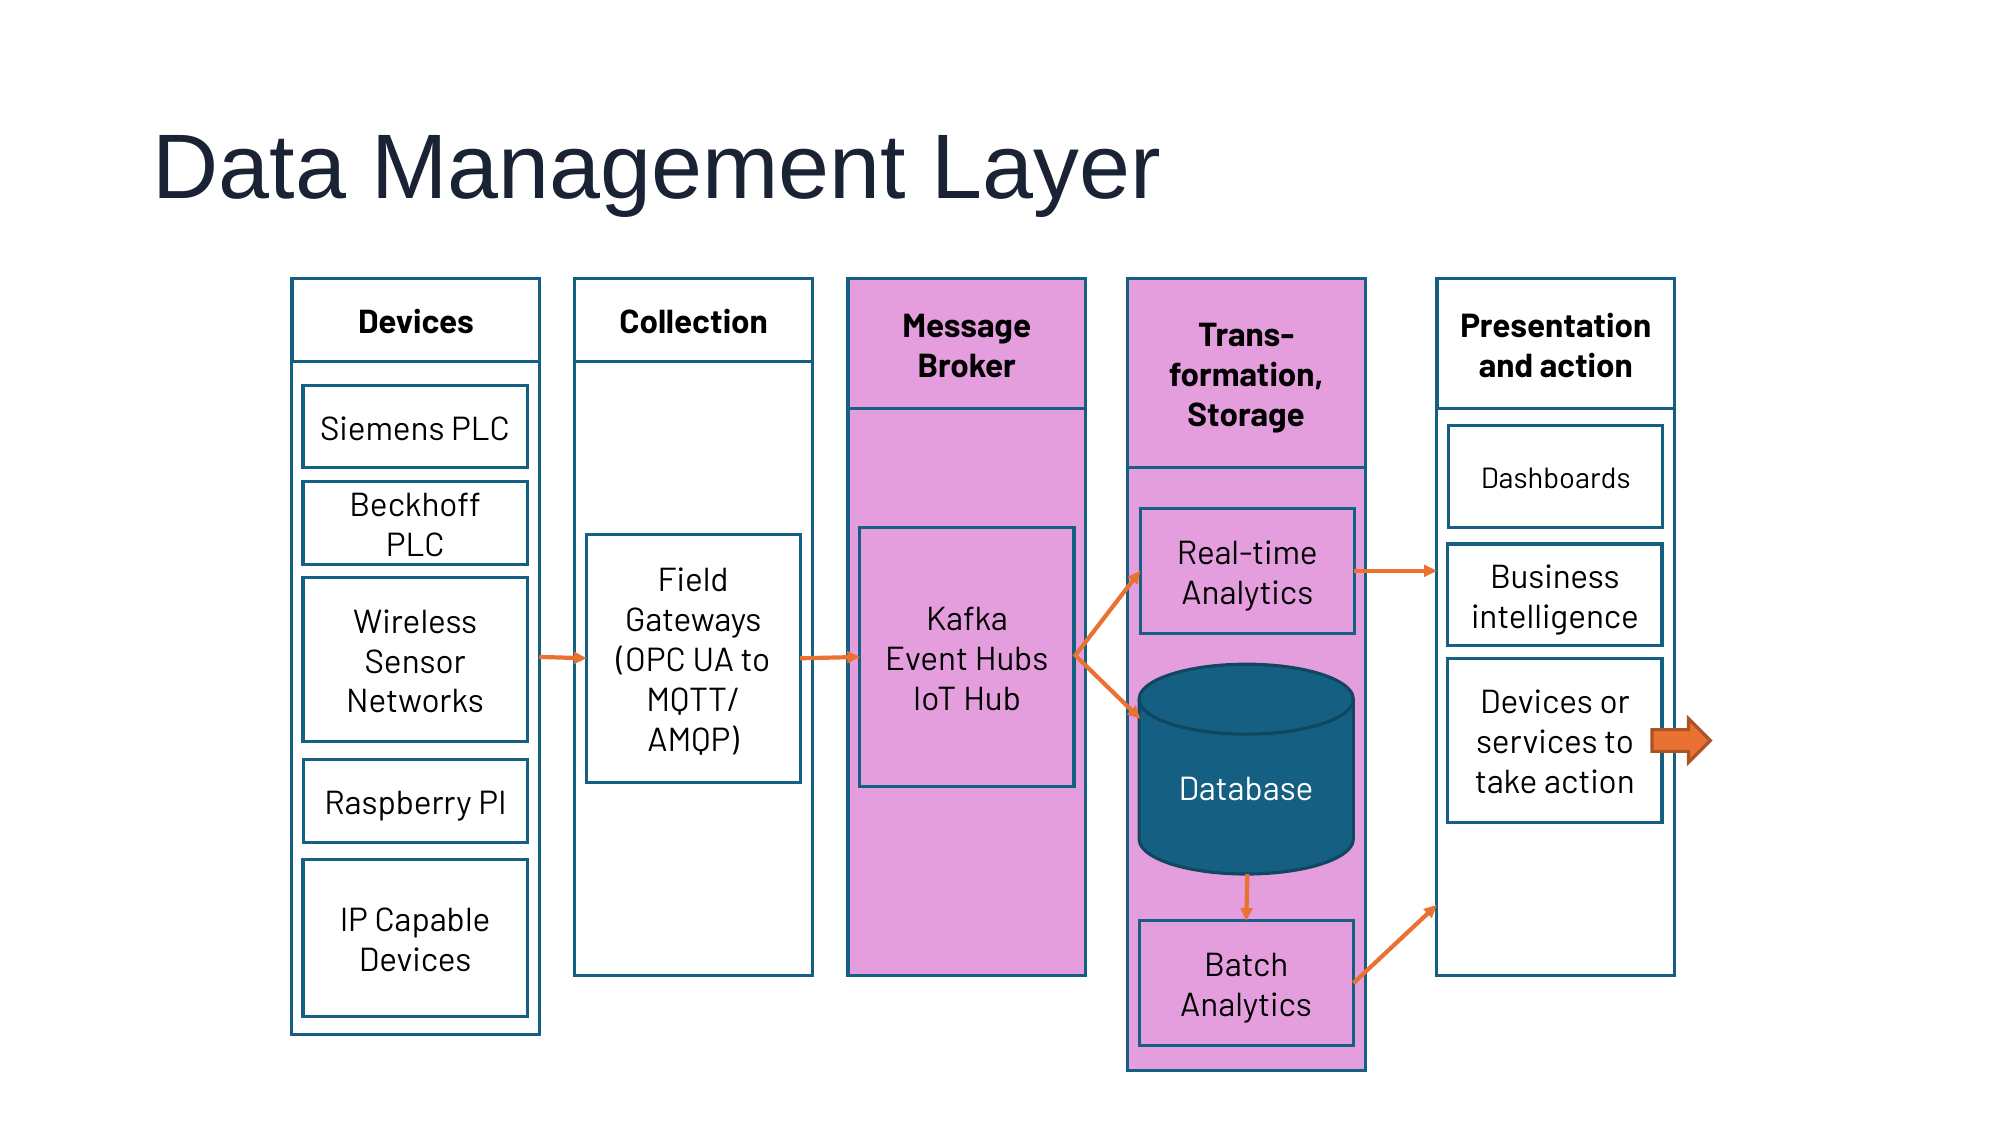

# Data Management Layer

Devices
Collection

Message
Broker

Trans-
formation,
Storage

Presentationand action
Siemens PLC
Dashboards
Beckhoff PLC
Real-time
Analytics
Kafka
Event Hubs
IoT Hub
Field
Gateways
(OPC UA to MQTT/
AMQP)
Business
intelligence
Wireless Sensor
Networks
Devices or
services to
take action
Database

Raspberry PI
IP Capable
Devices
Batch
Analytics